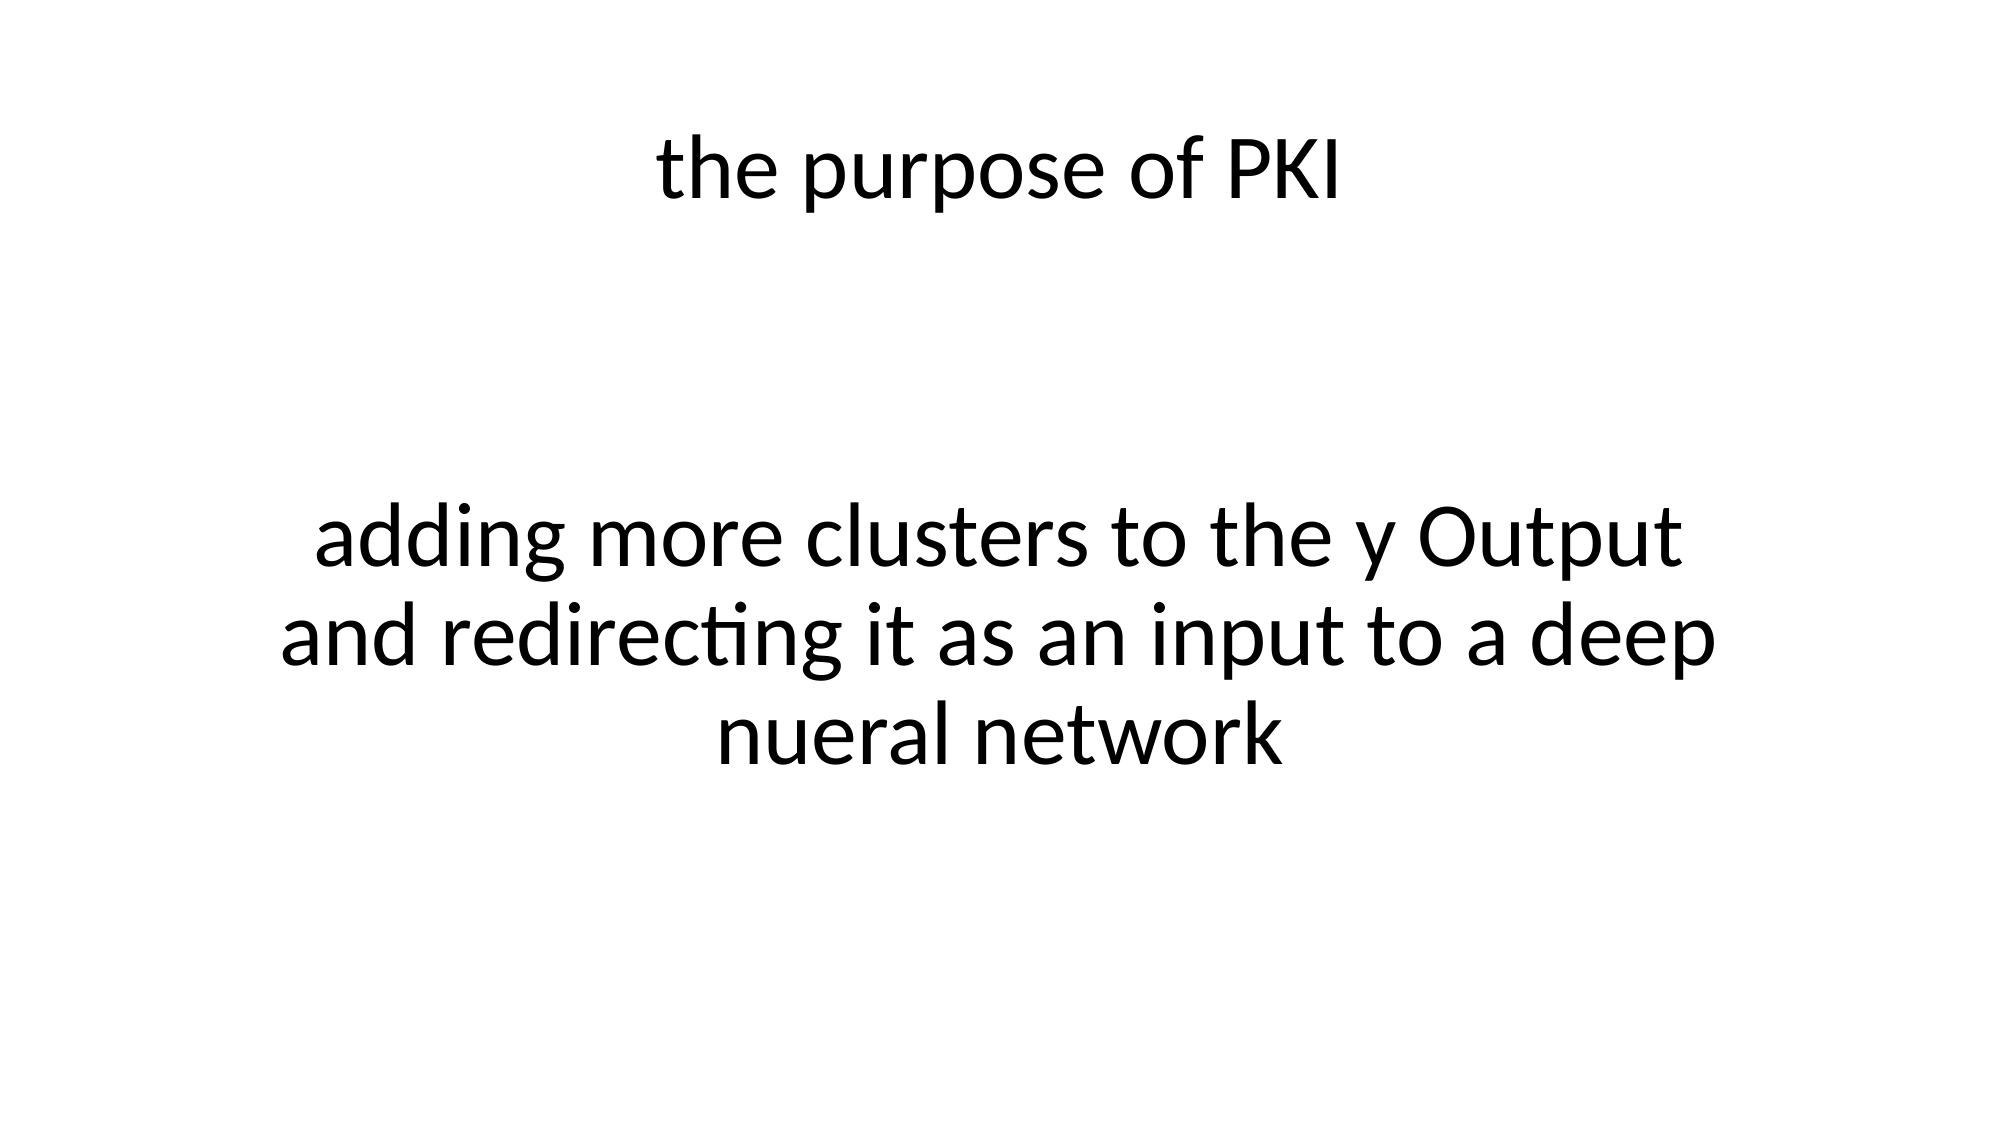

# the purpose of PKI
adding more clusters to the y Output
and redirecting it as an input to a deep nueral network